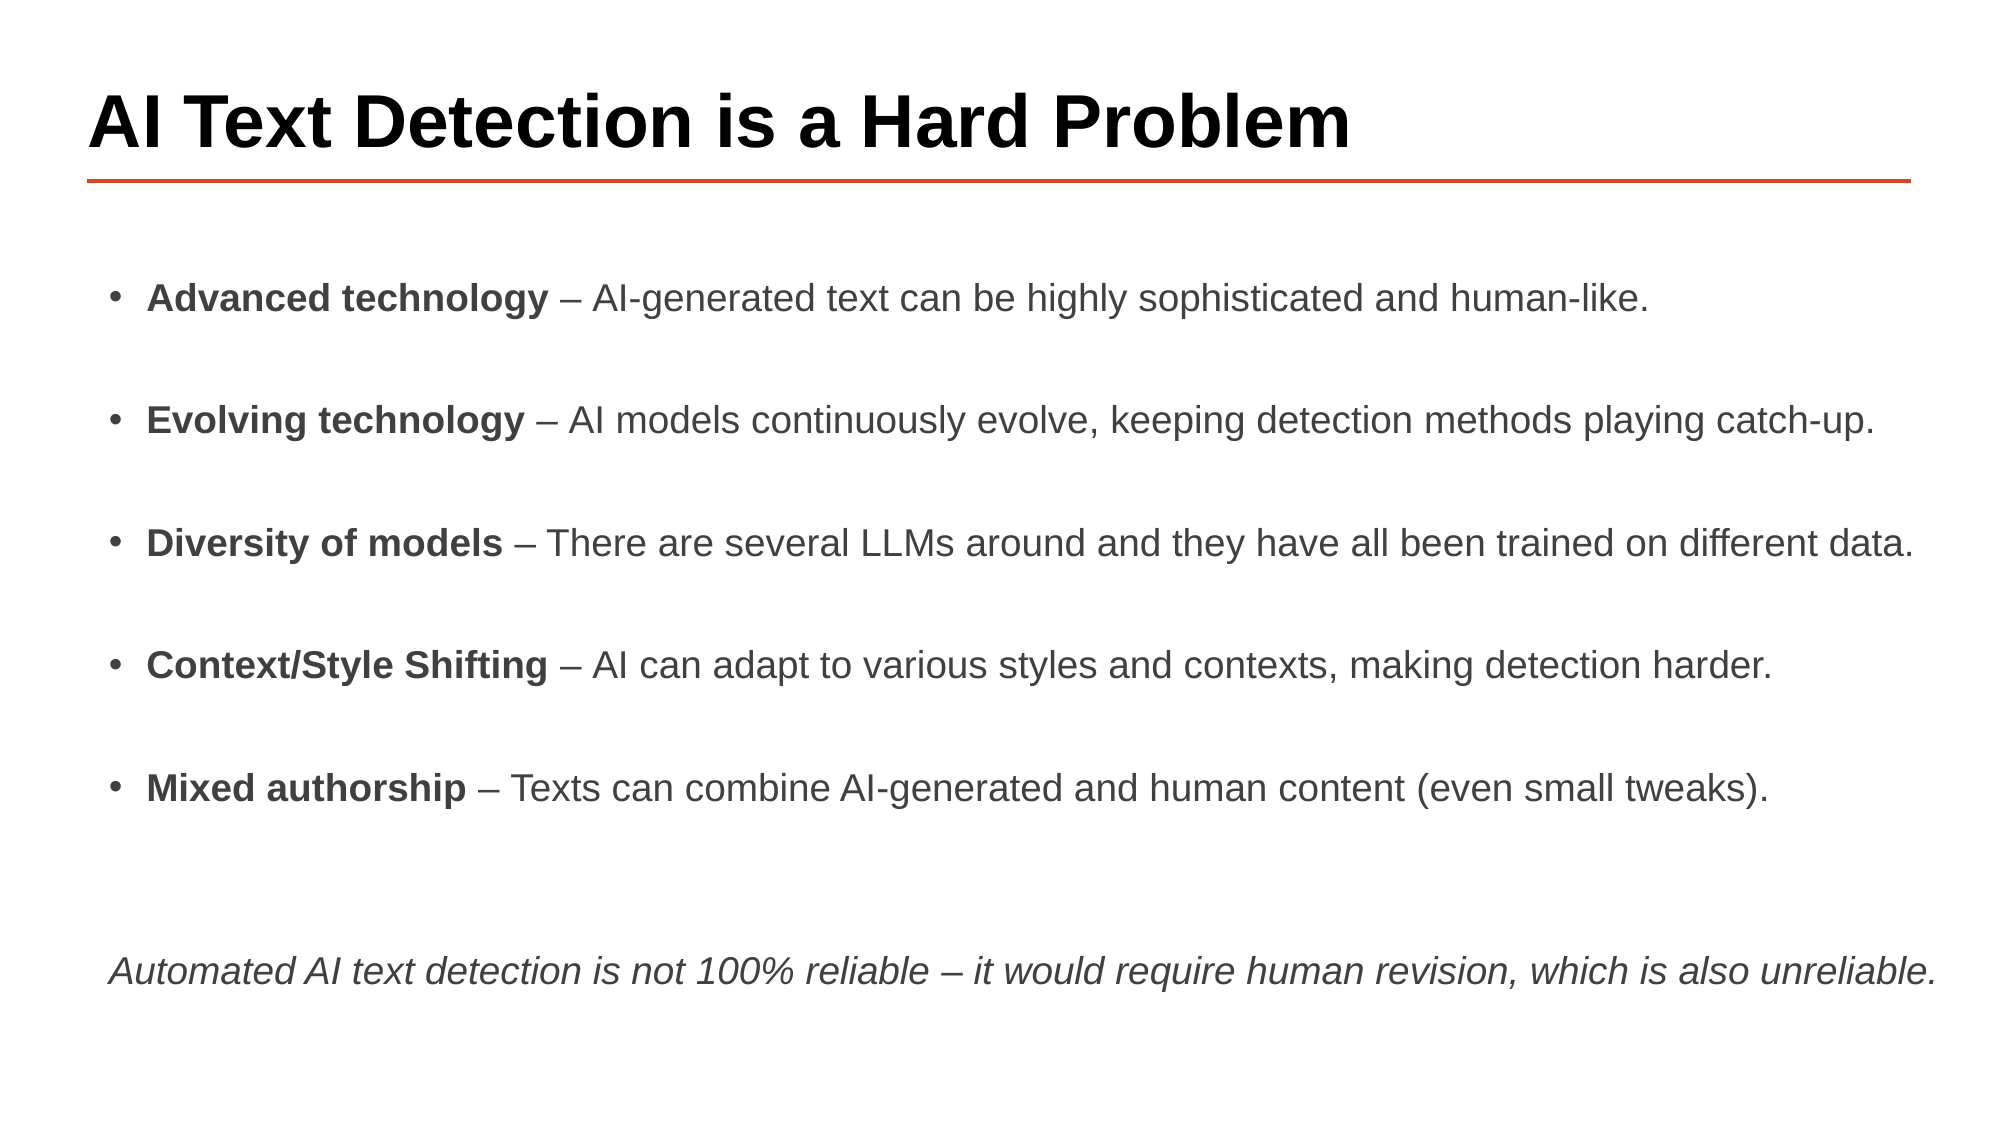

# AI Text Detection is a Hard Problem
Advanced technology – AI-generated text can be highly sophisticated and human-like.

Evolving technology – AI models continuously evolve, keeping detection methods playing catch-up.

Diversity of models – There are several LLMs around and they have all been trained on different data.

Context/Style Shifting – AI can adapt to various styles and contexts, making detection harder.

Mixed authorship – Texts can combine AI-generated and human content (even small tweaks).

Automated AI text detection is not 100% reliable – it would require human revision, which is also unreliable.